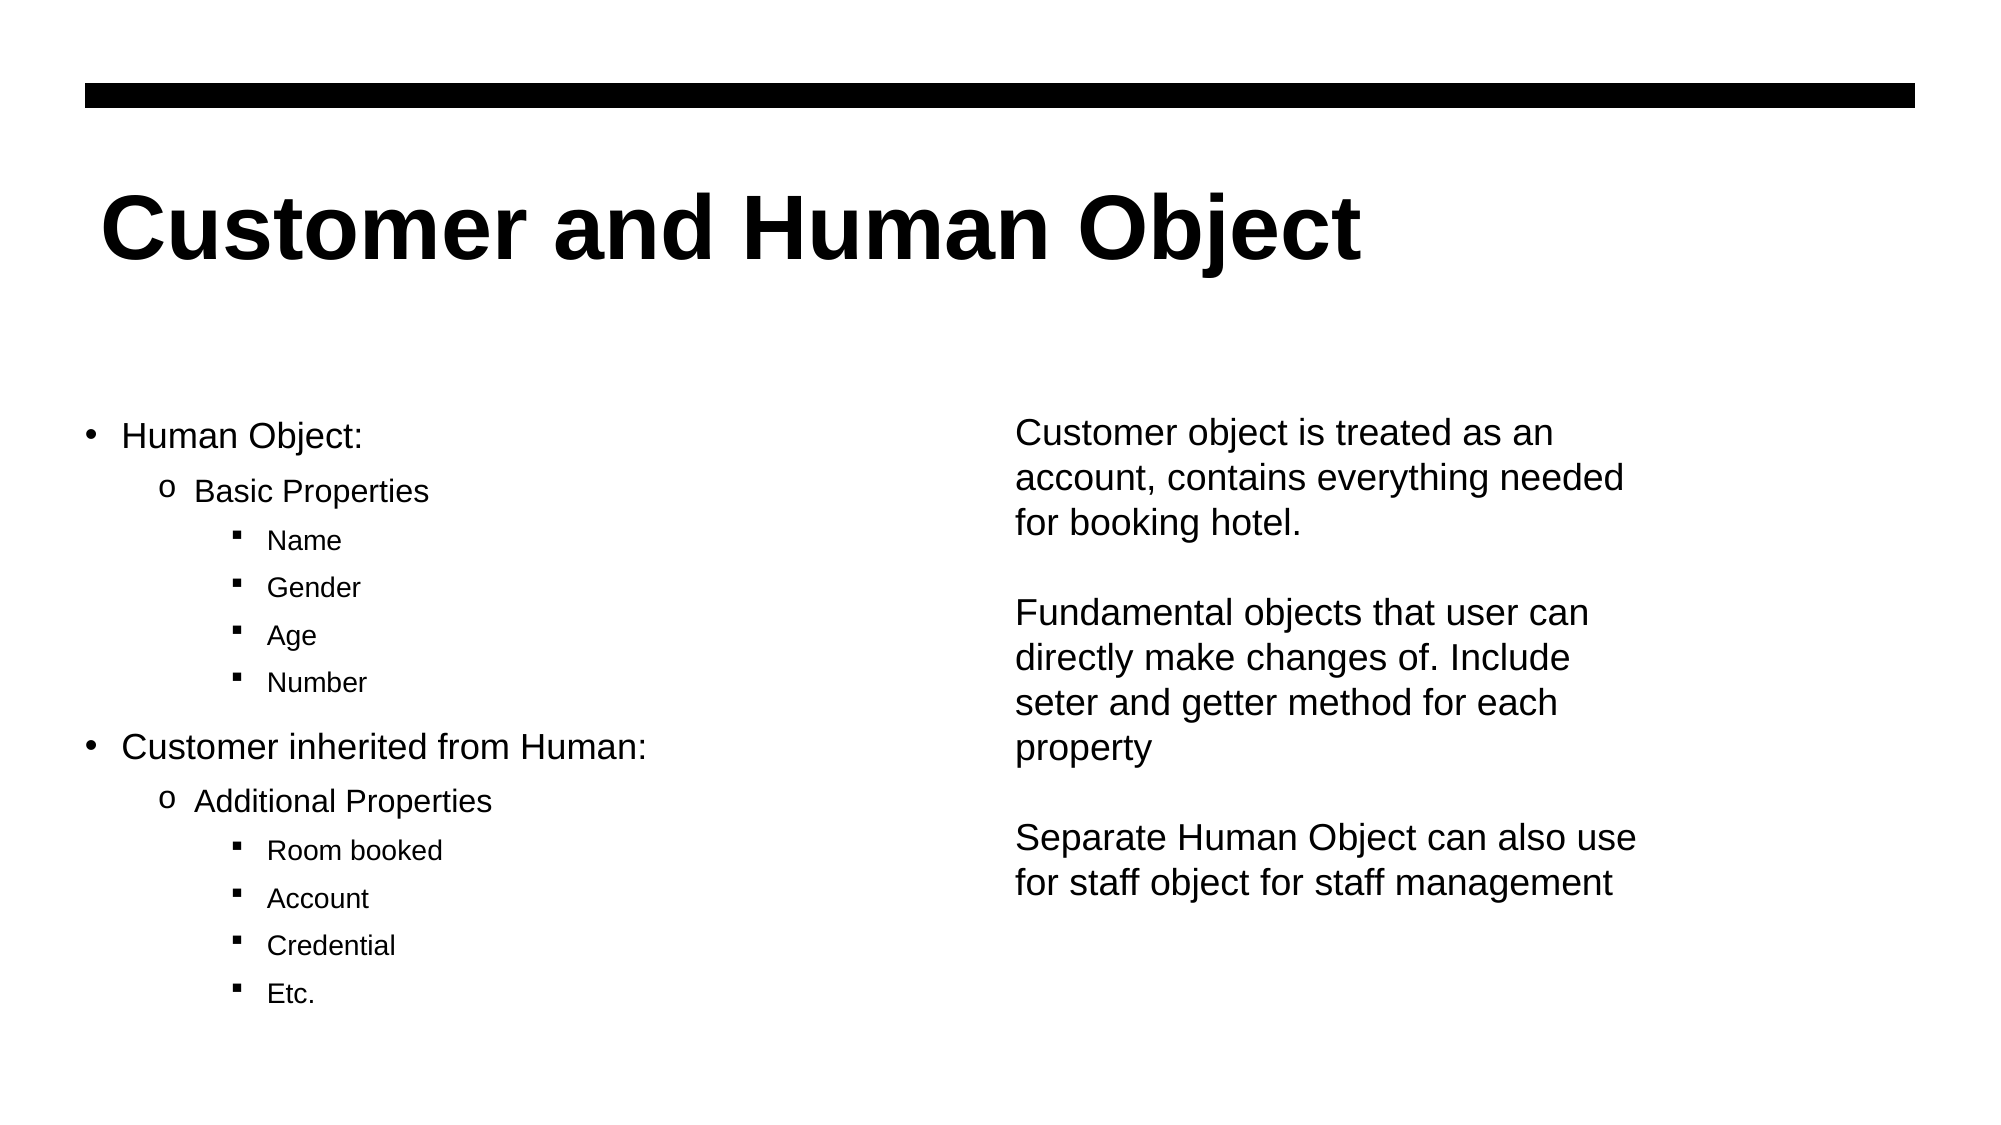

# Customer and Human Object
Human Object:
Basic Properties
Name
Gender
Age
Number
Customer inherited from Human:
Additional Properties
Room booked
Account
Credential
Etc.
Customer object is treated as an account, contains everything needed for booking hotel.

Fundamental objects that user can directly make changes of. Include seter and getter method for each property

Separate Human Object can also use for staff object for staff management